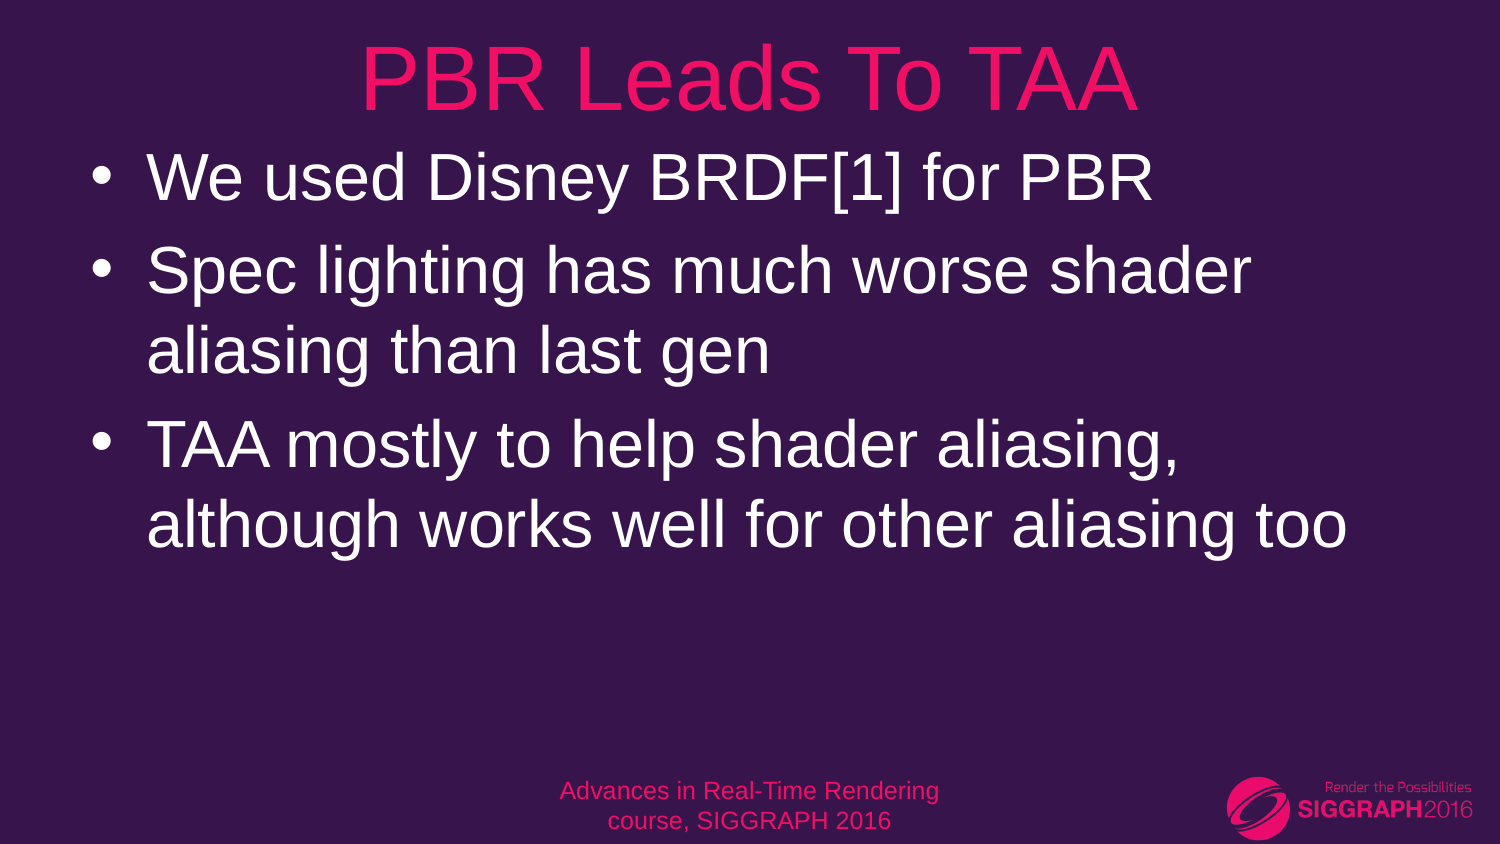

# PBR Leads To TAA
We used Disney BRDF[1] for PBR
Spec lighting has much worse shader aliasing than last gen
TAA mostly to help shader aliasing, although works well for other aliasing too
Advances in Real-Time Rendering course, SIGGRAPH 2016